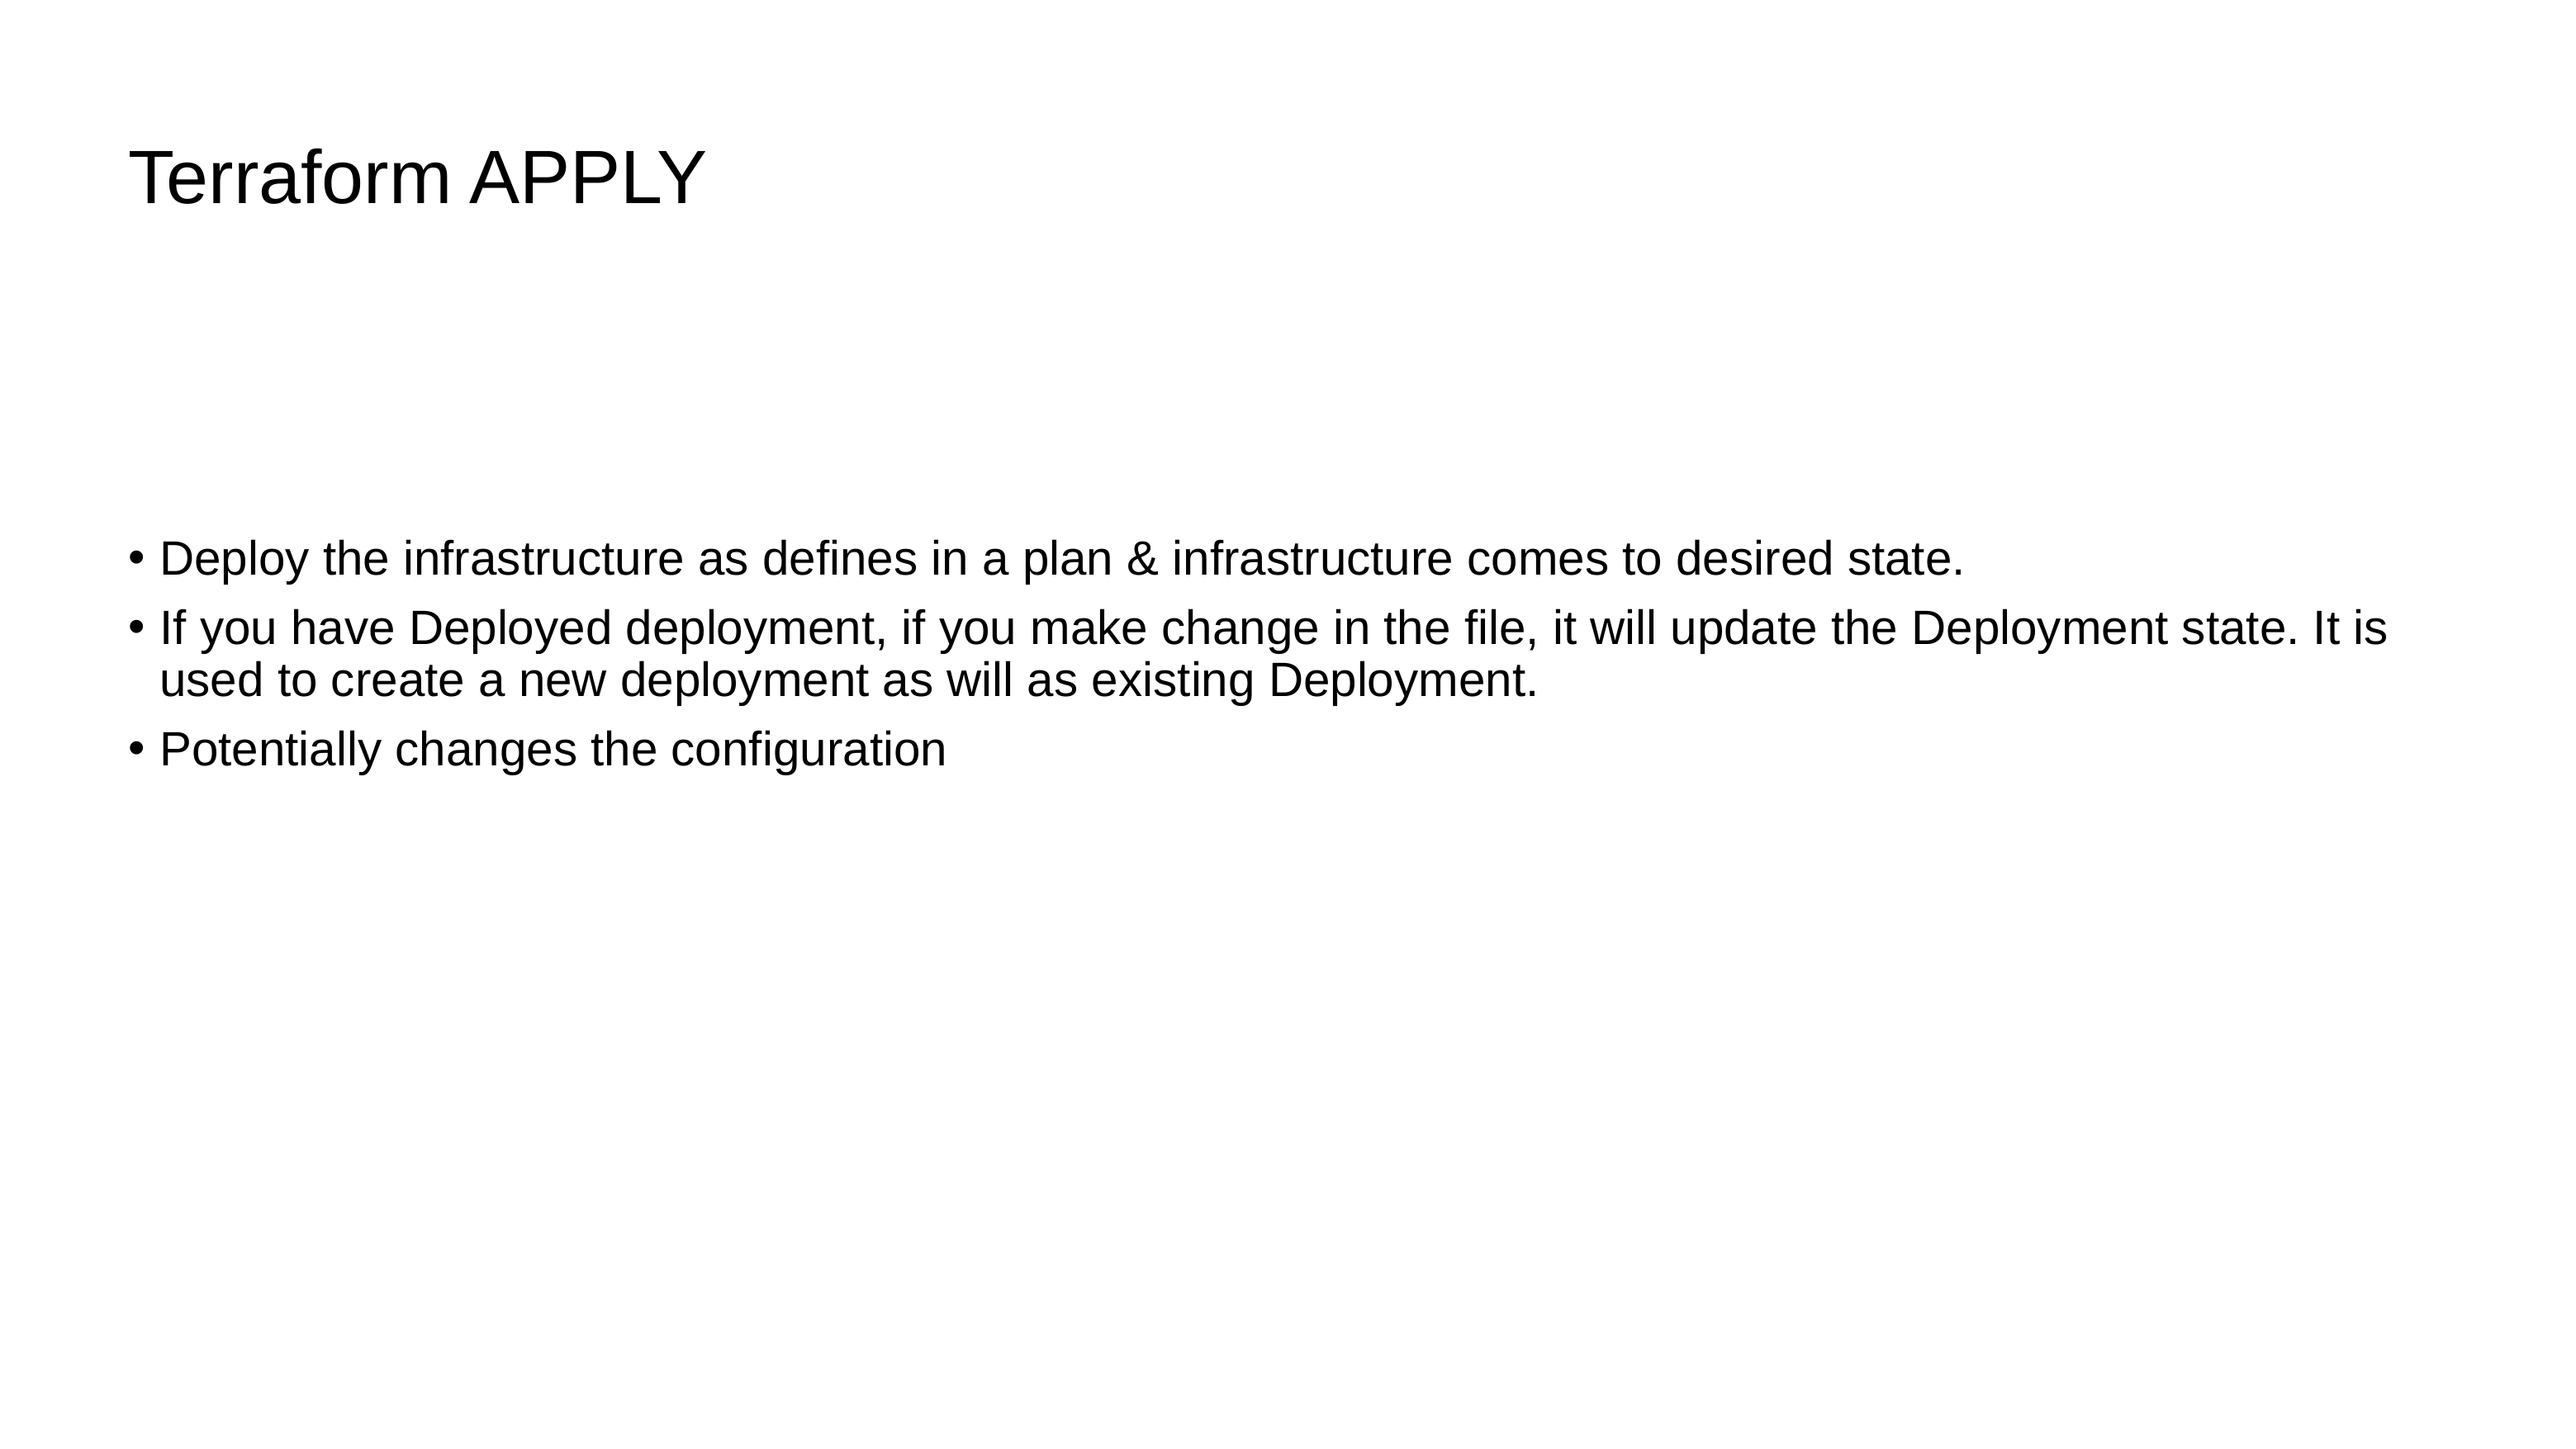

# Terraform APPLY
Deploy the infrastructure as defines in a plan & infrastructure comes to desired state.
If you have Deployed deployment, if you make change in the file, it will update the Deployment state. It is  used to create a new deployment as will as existing Deployment.
Potentially changes the configuration